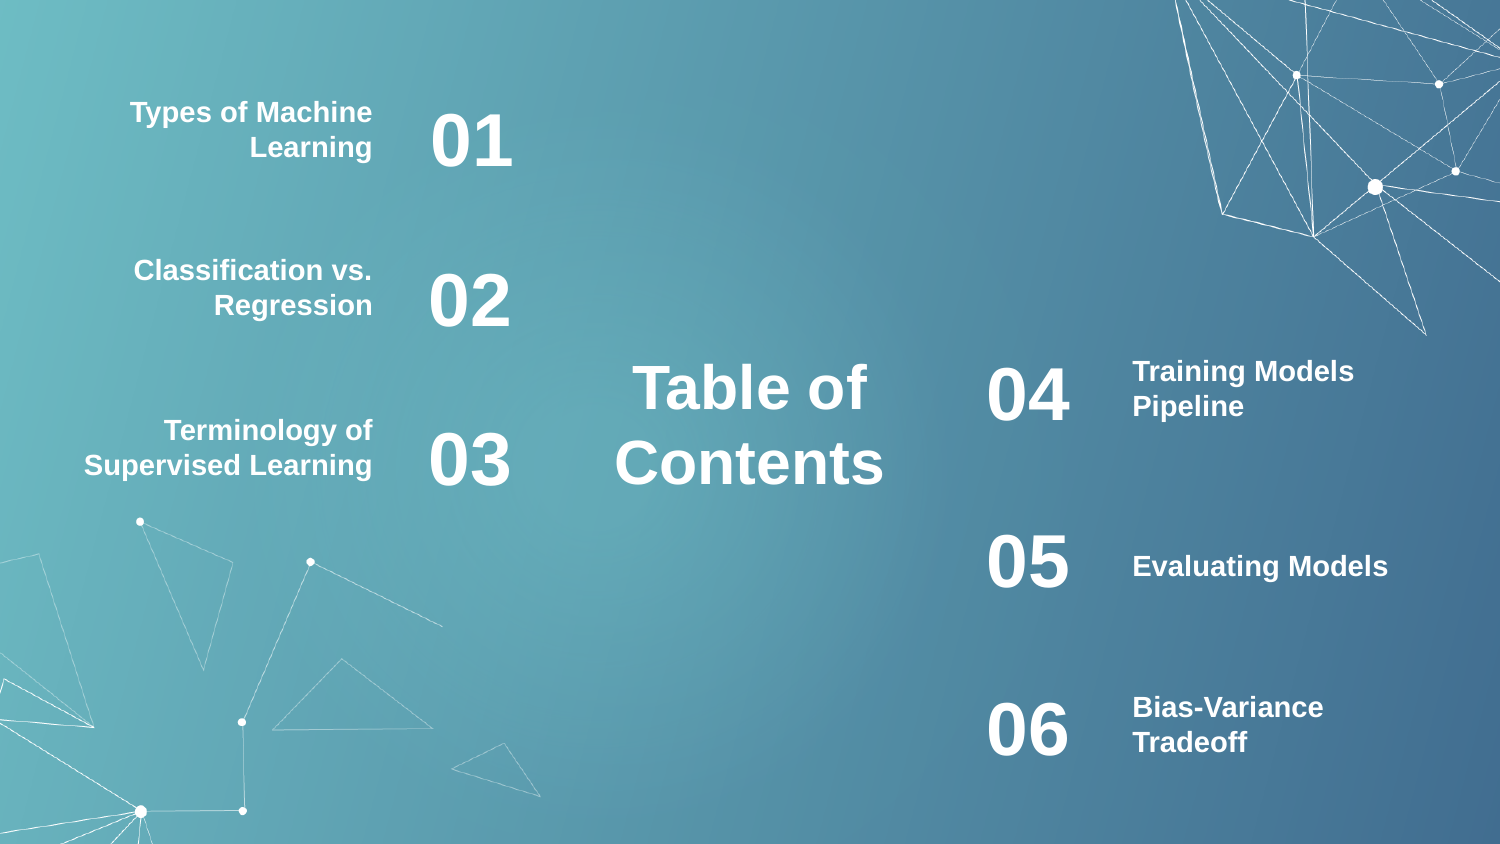

Types of Machine Learning
01
Classification vs. Regression
02
Training Models Pipeline
04
# Table of Contents
Terminology of Supervised Learning
03
Evaluating Models
05
Bias-Variance Tradeoff
06